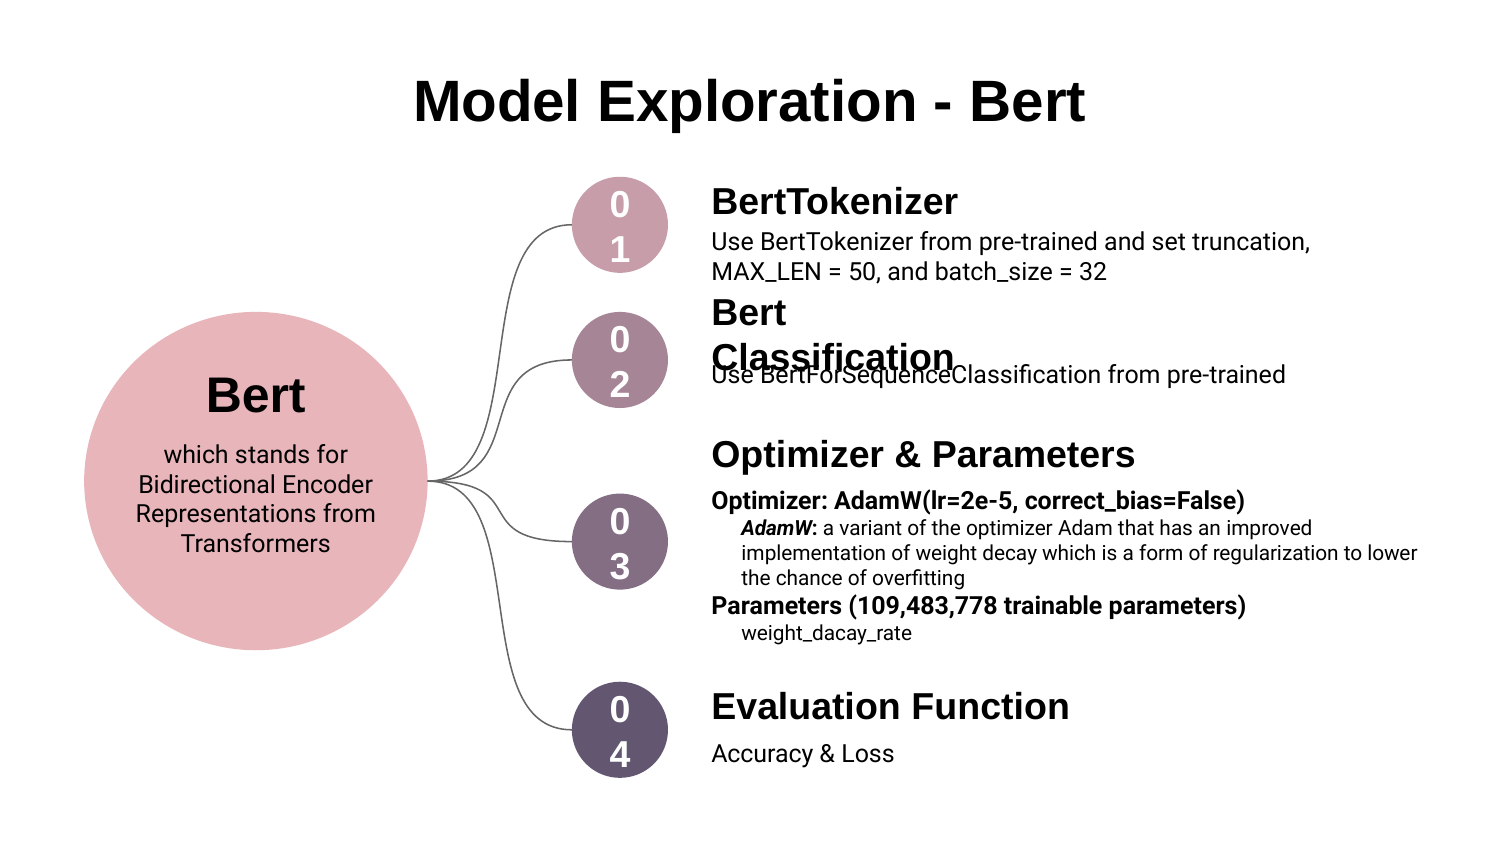

# Model Exploration - Bert
01
BertTokenizer
Use BertTokenizer from pre-trained and set truncation, MAX_LEN = 50, and batch_size = 32
Bert Classification
Use BertForSequenceClassification from pre-trained

02
Bert
which stands for Bidirectional Encoder Representations from Transformers
Optimizer & Parameters
Optimizer: AdamW(lr=2e-5, correct_bias=False)
AdamW: a variant of the optimizer Adam that has an improved implementation of weight decay which is a form of regularization to lower the chance of overfitting
Parameters (109,483,778 trainable parameters)
weight_dacay_rate
03
04
Evaluation Function
Accuracy & Loss